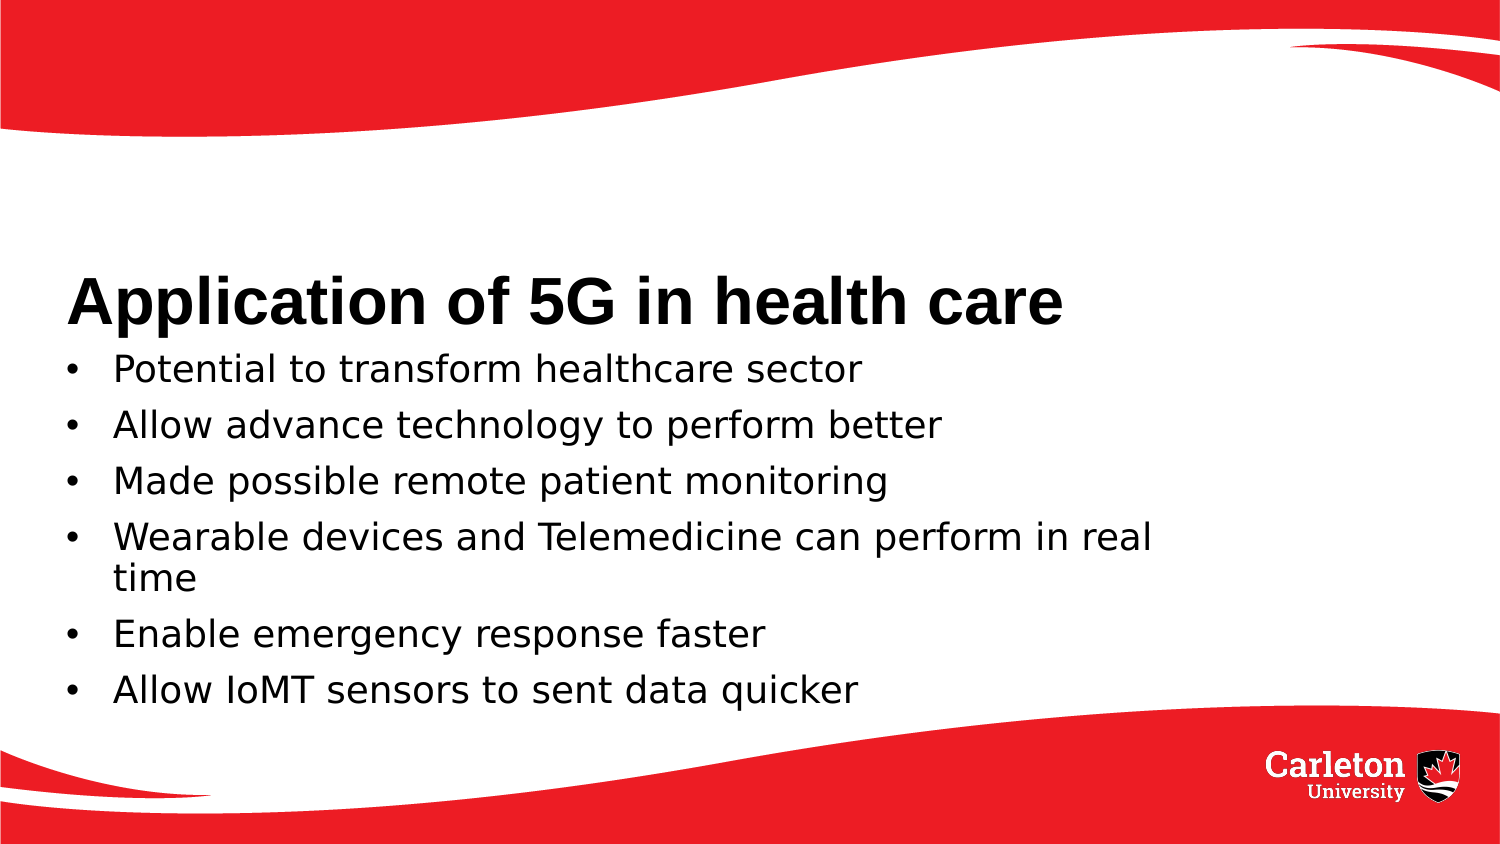

# Application of 5G in health care
Potential to transform healthcare sector
Allow advance technology to perform better
Made possible remote patient monitoring
Wearable devices and Telemedicine can perform in real time
Enable emergency response faster
Allow IoMT sensors to sent data quicker